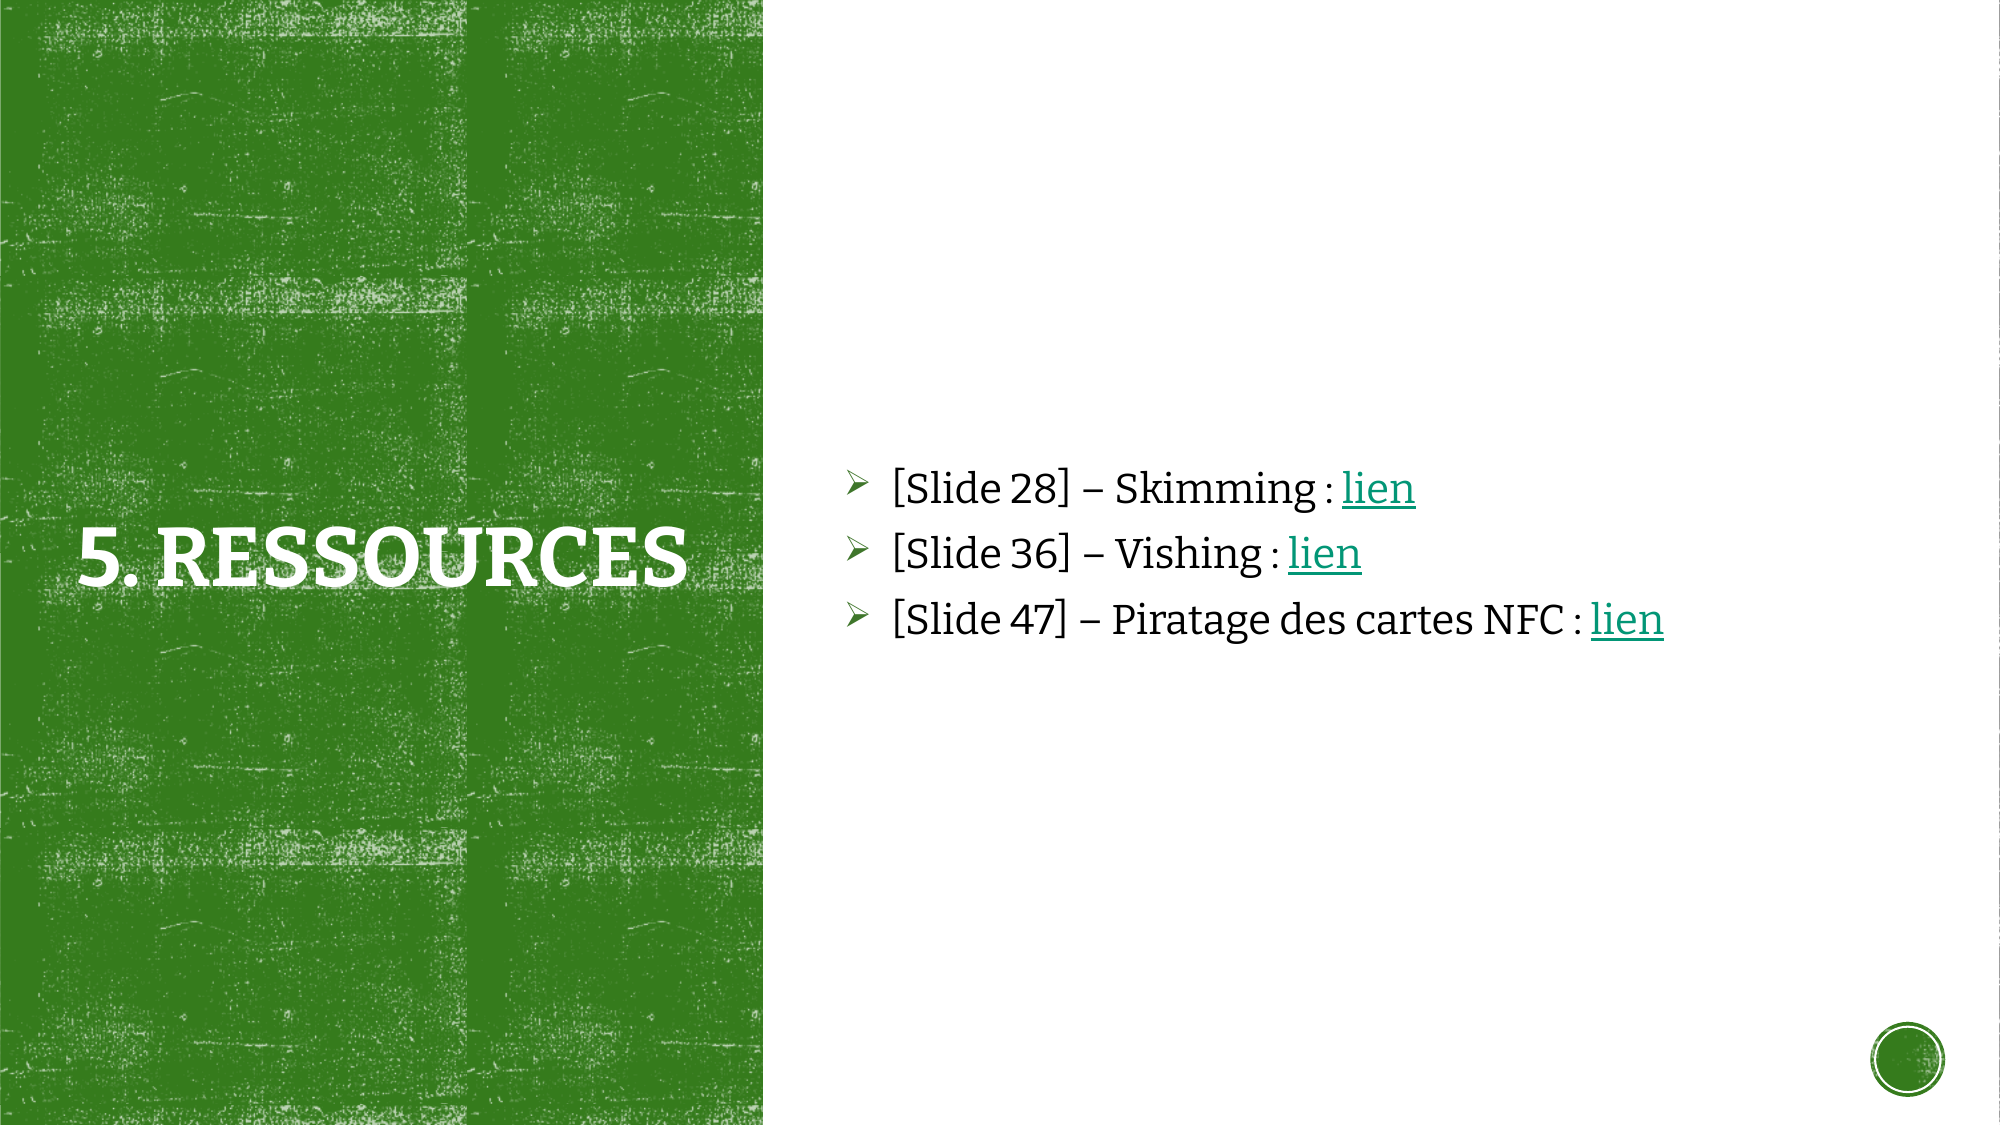

[Slide 28] – Skimming : lien
[Slide 36] – Vishing : lien
[Slide 47] – Piratage des cartes NFC : lien
# 5. Ressources